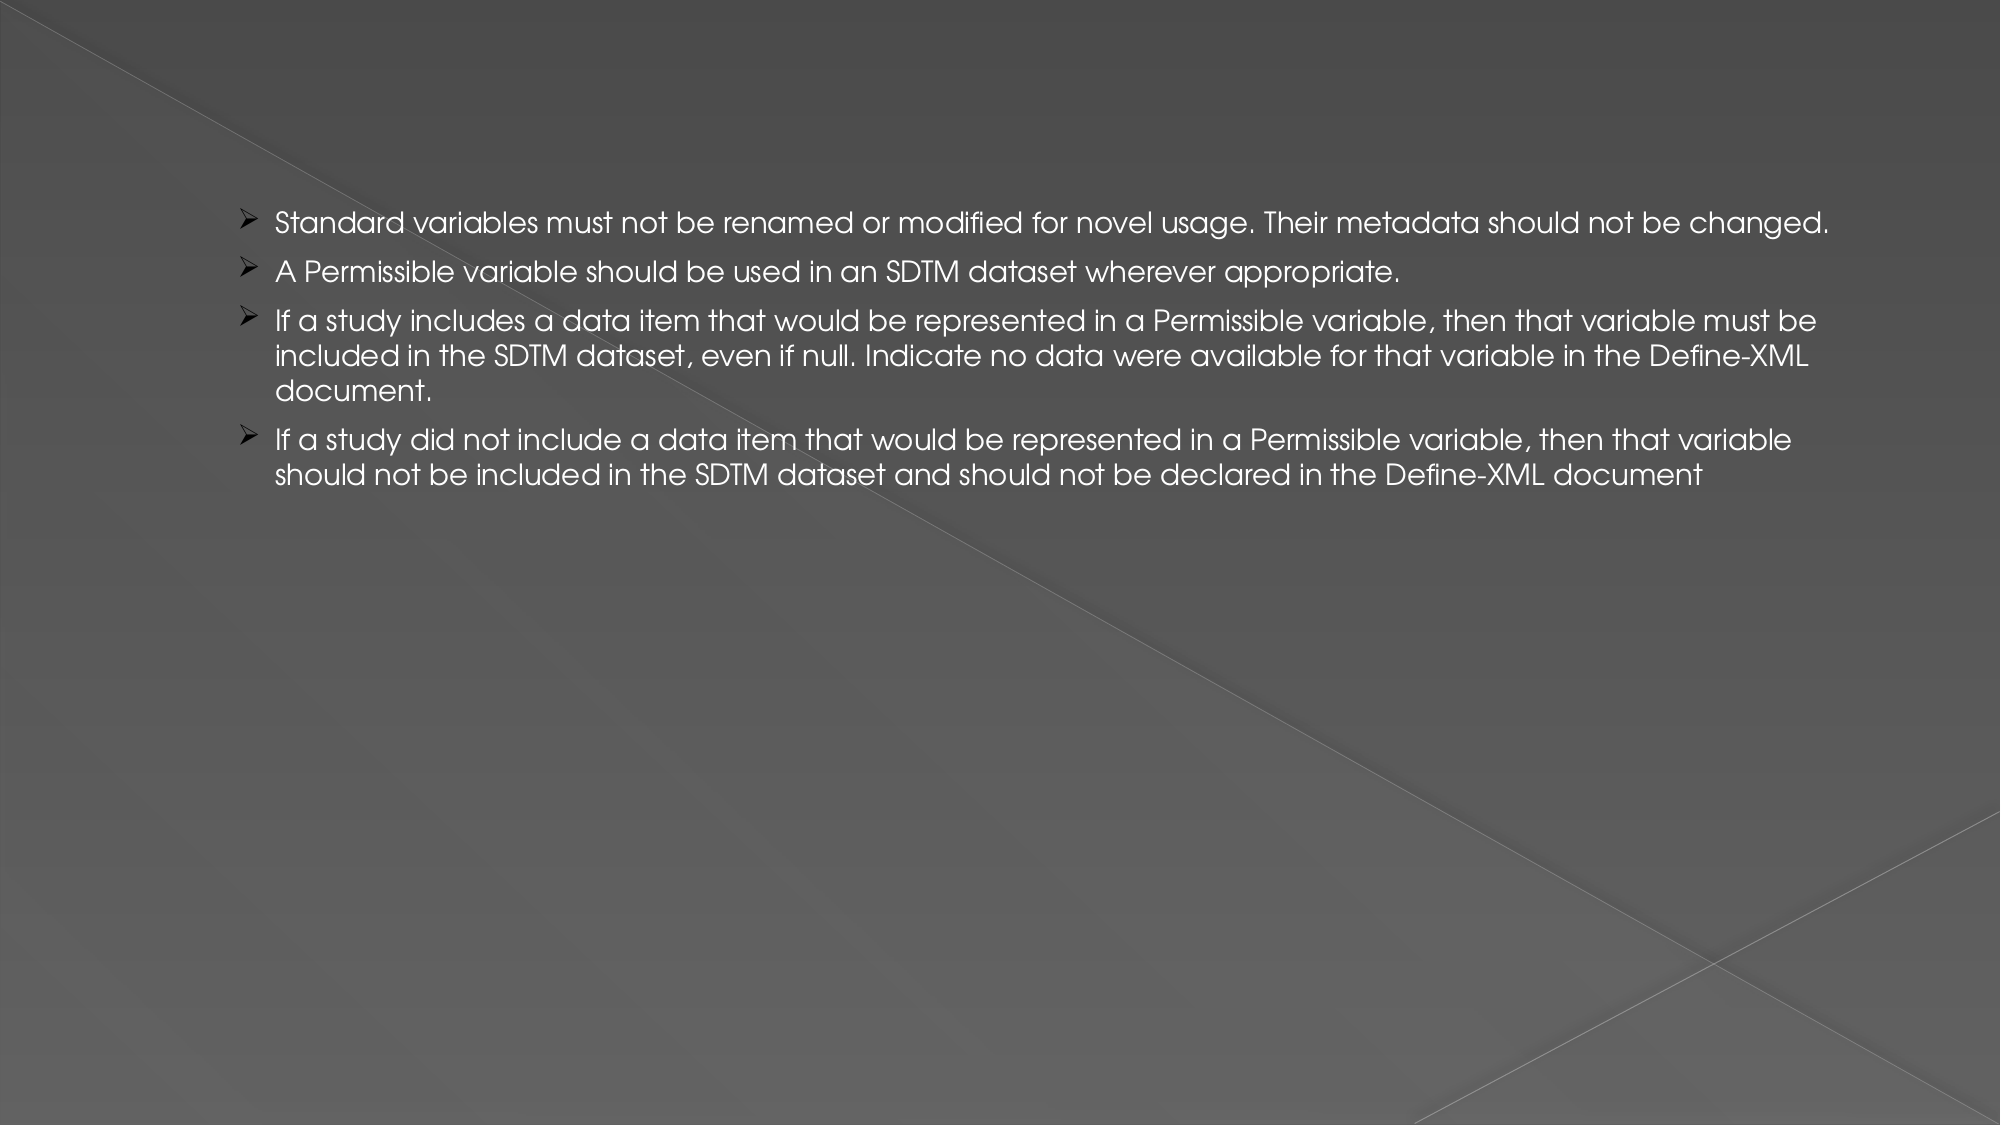

#
Standard variables must not be renamed or modified for novel usage. Their metadata should not be changed.
A Permissible variable should be used in an SDTM dataset wherever appropriate.
If a study includes a data item that would be represented in a Permissible variable, then that variable must be included in the SDTM dataset, even if null. Indicate no data were available for that variable in the Define-XML document.
If a study did not include a data item that would be represented in a Permissible variable, then that variable should not be included in the SDTM dataset and should not be declared in the Define-XML document